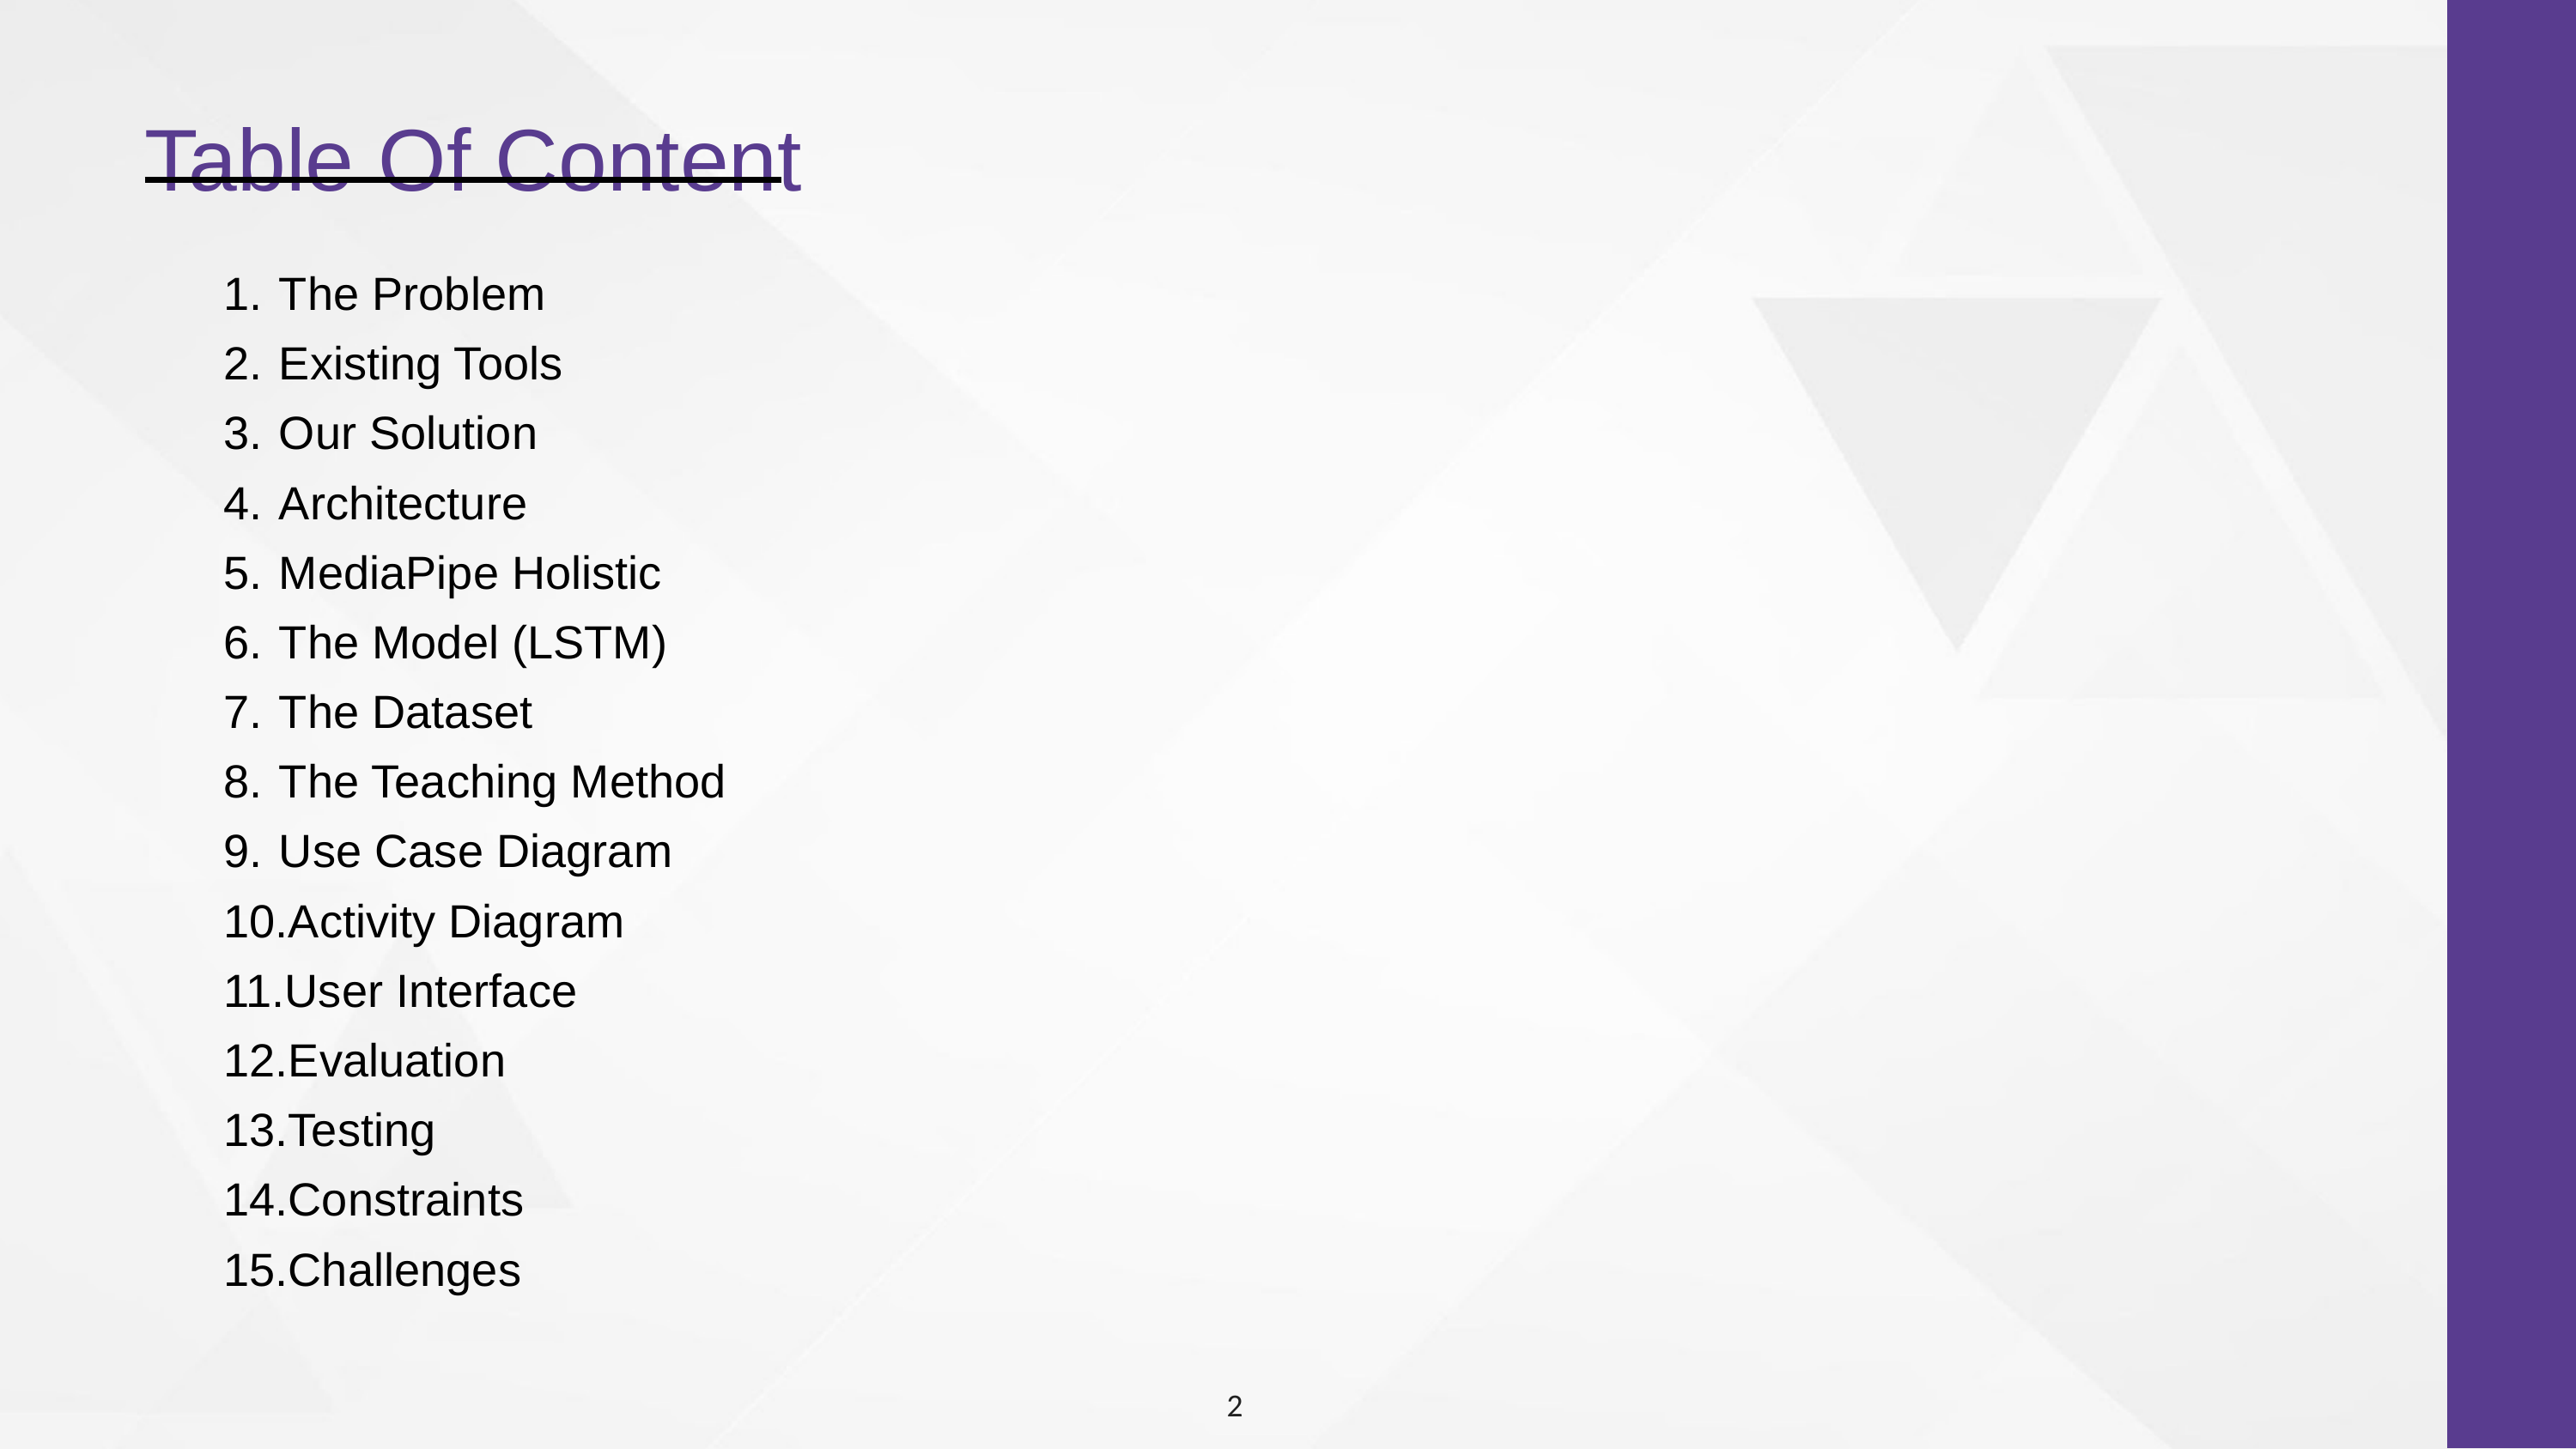

Table Of Content
The Problem
Existing Tools
Our Solution
Architecture
MediaPipe Holistic
The Model (LSTM)
The Dataset
The Teaching Method
Use Case Diagram
Activity Diagram
User Interface
Evaluation
Testing
Constraints
Challenges
2